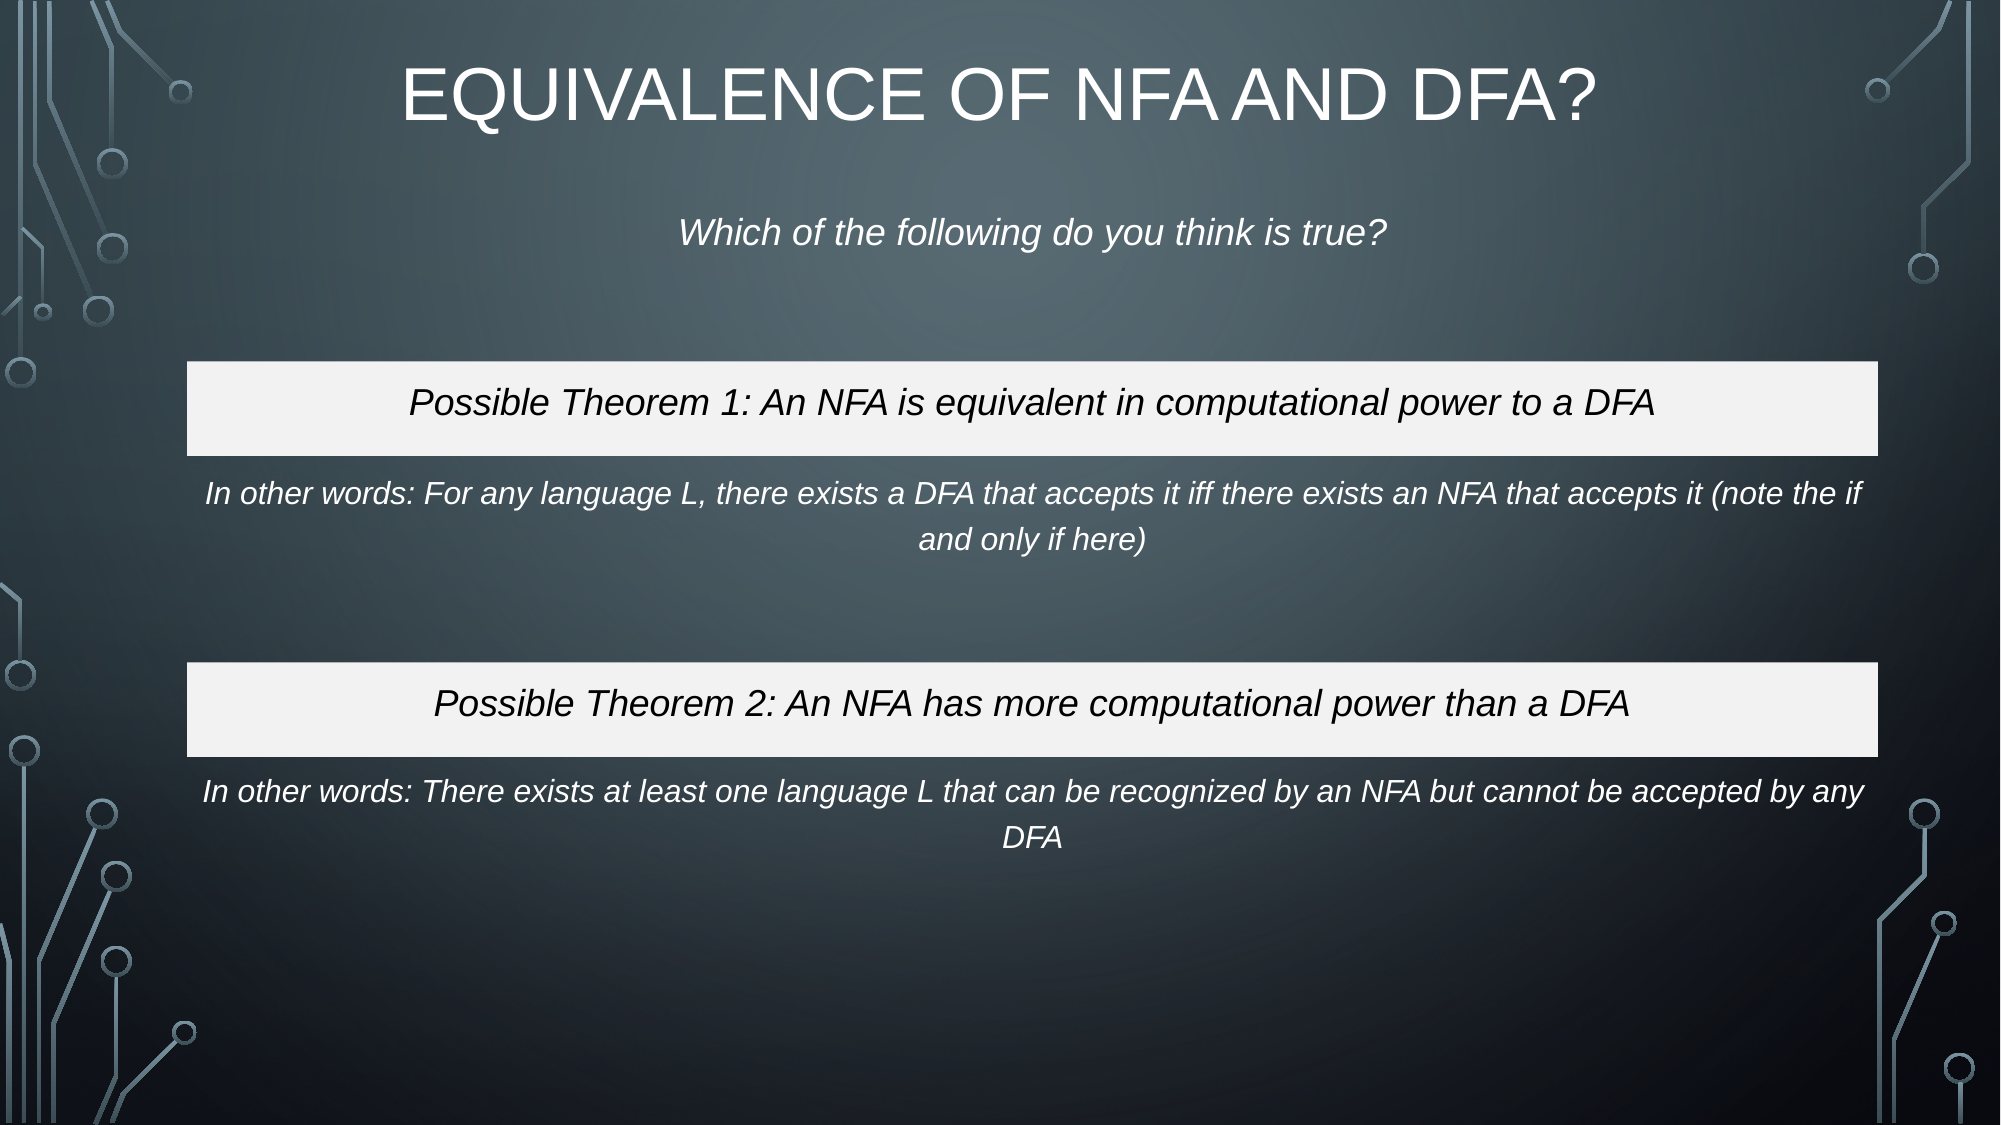

# Equivalence of NFA and DFA?
Which of the following do you think is true?
Possible Theorem 1: An NFA is equivalent in computational power to a DFA
In other words: For any language L, there exists a DFA that accepts it iff there exists an NFA that accepts it (note the if and only if here)
Possible Theorem 2: An NFA has more computational power than a DFA
In other words: There exists at least one language L that can be recognized by an NFA but cannot be accepted by any DFA